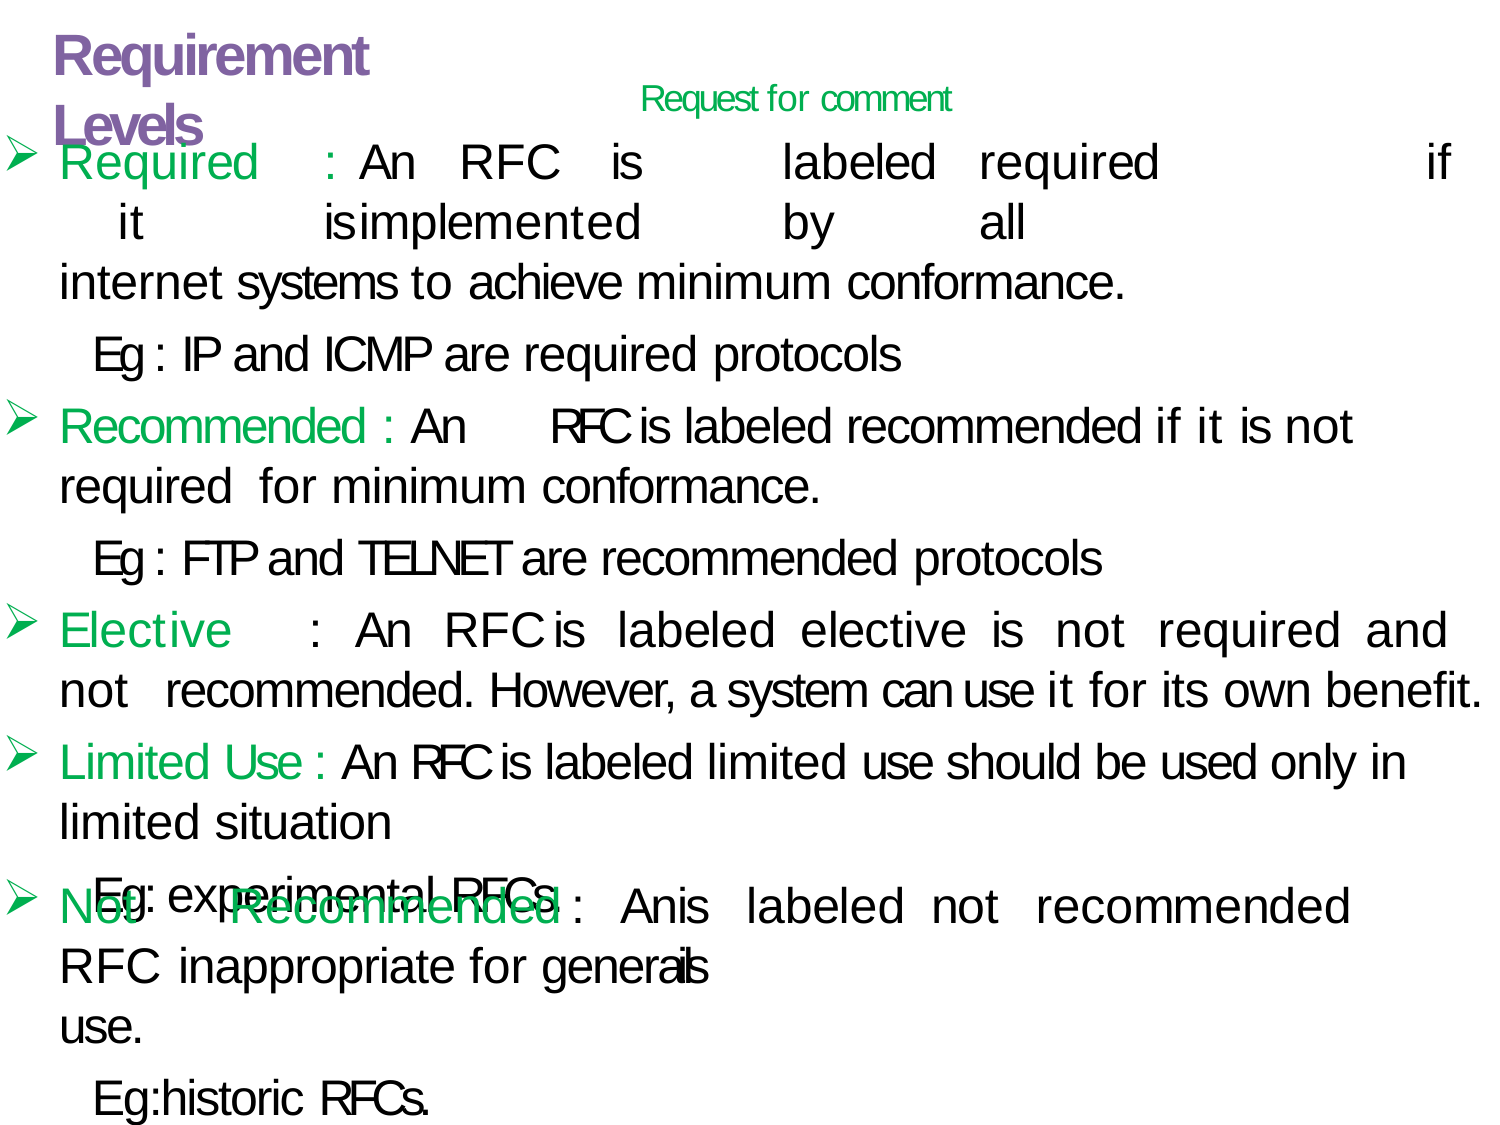

# Requirement Levels
Request for comment
Required	:	An	RFC	is	labeled	required	if	it	is	implemented	by	all
internet systems to achieve minimum conformance.
Eg : IP and ICMP are required protocols
Recommended : An	RFC is labeled recommended if it is not required  for minimum conformance.
Eg : FTP and TELNET are recommended protocols
Elective	:	An	RFC	is	labeled	elective	is	not	required	and	not  recommended. However, a system can use it for its own benefit.
Limited Use : An RFC is labeled limited use should be used only in  limited situation
Eg: experimental RFCs.
Not	Recommended	:	An	RFC  inappropriate for general use.
Eg:historic RFCs.
is	labeled	not	recommended	is